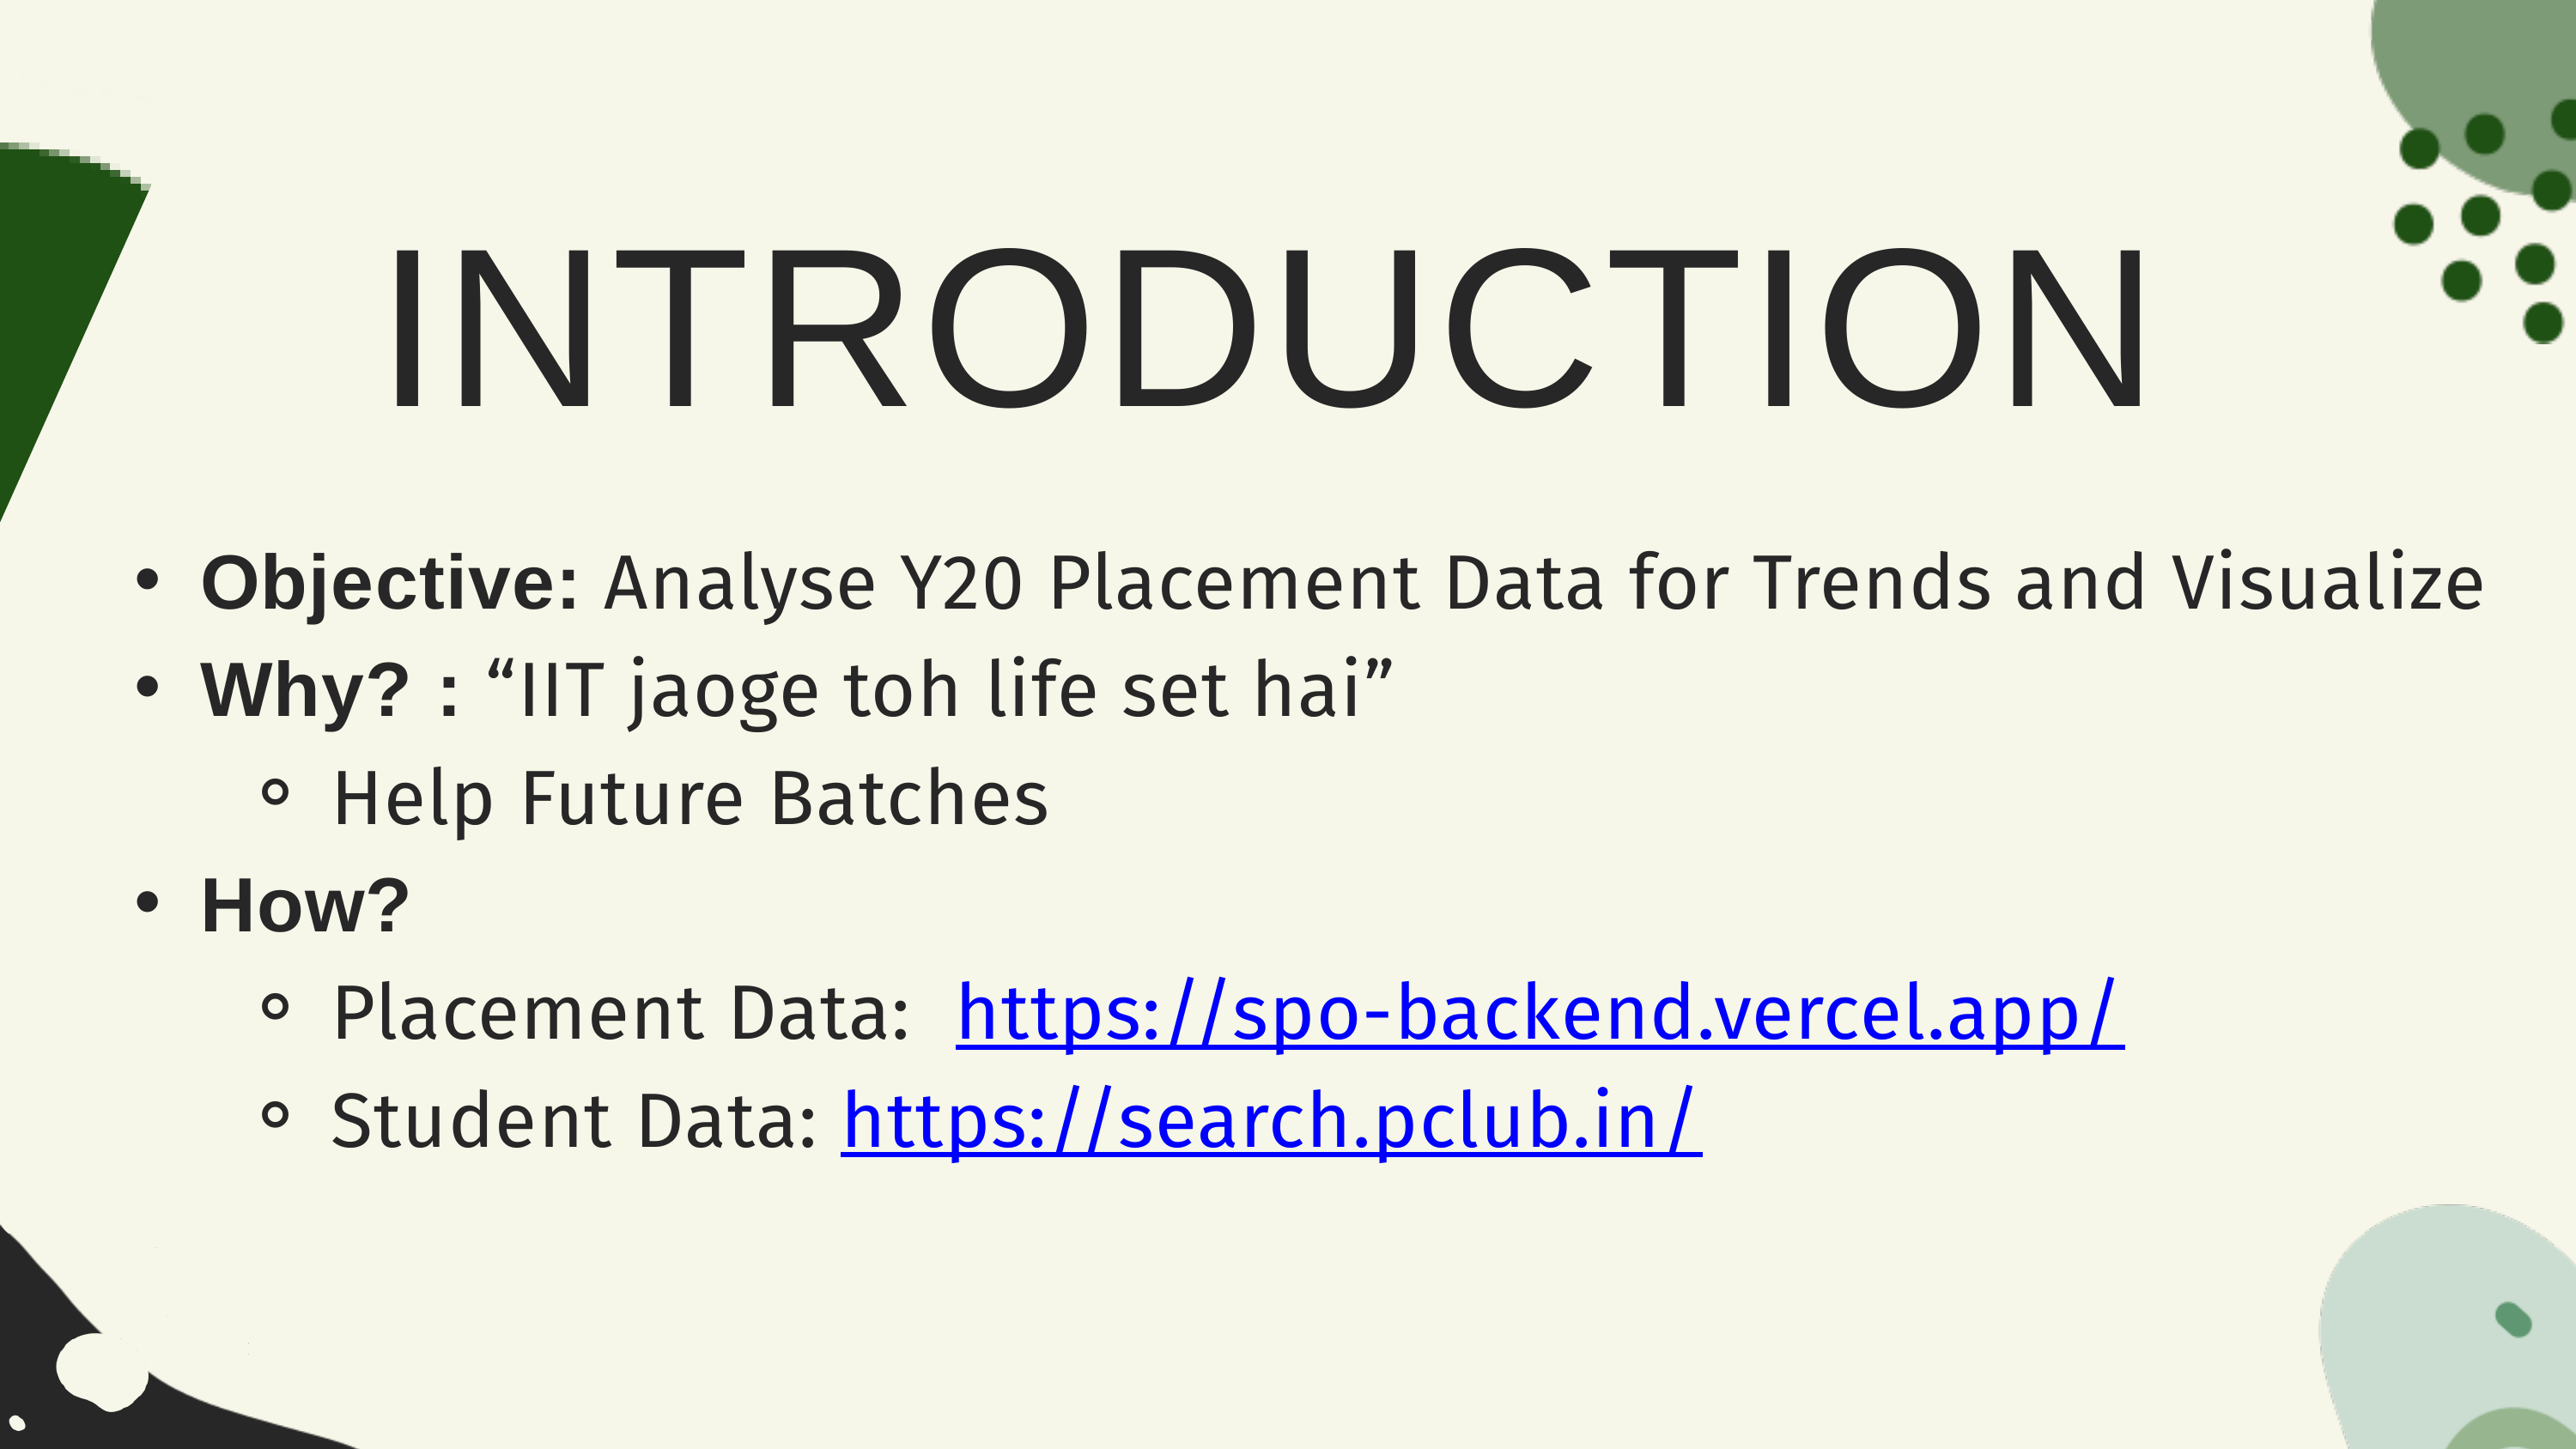

INTRODUCTION
Objective: Analyse Y20 Placement Data for Trends and Visualize
Why? : “IIT jaoge toh life set hai”
Help Future Batches
How?
Placement Data:  https://spo-backend.vercel.app/
Student Data: https://search.pclub.in/